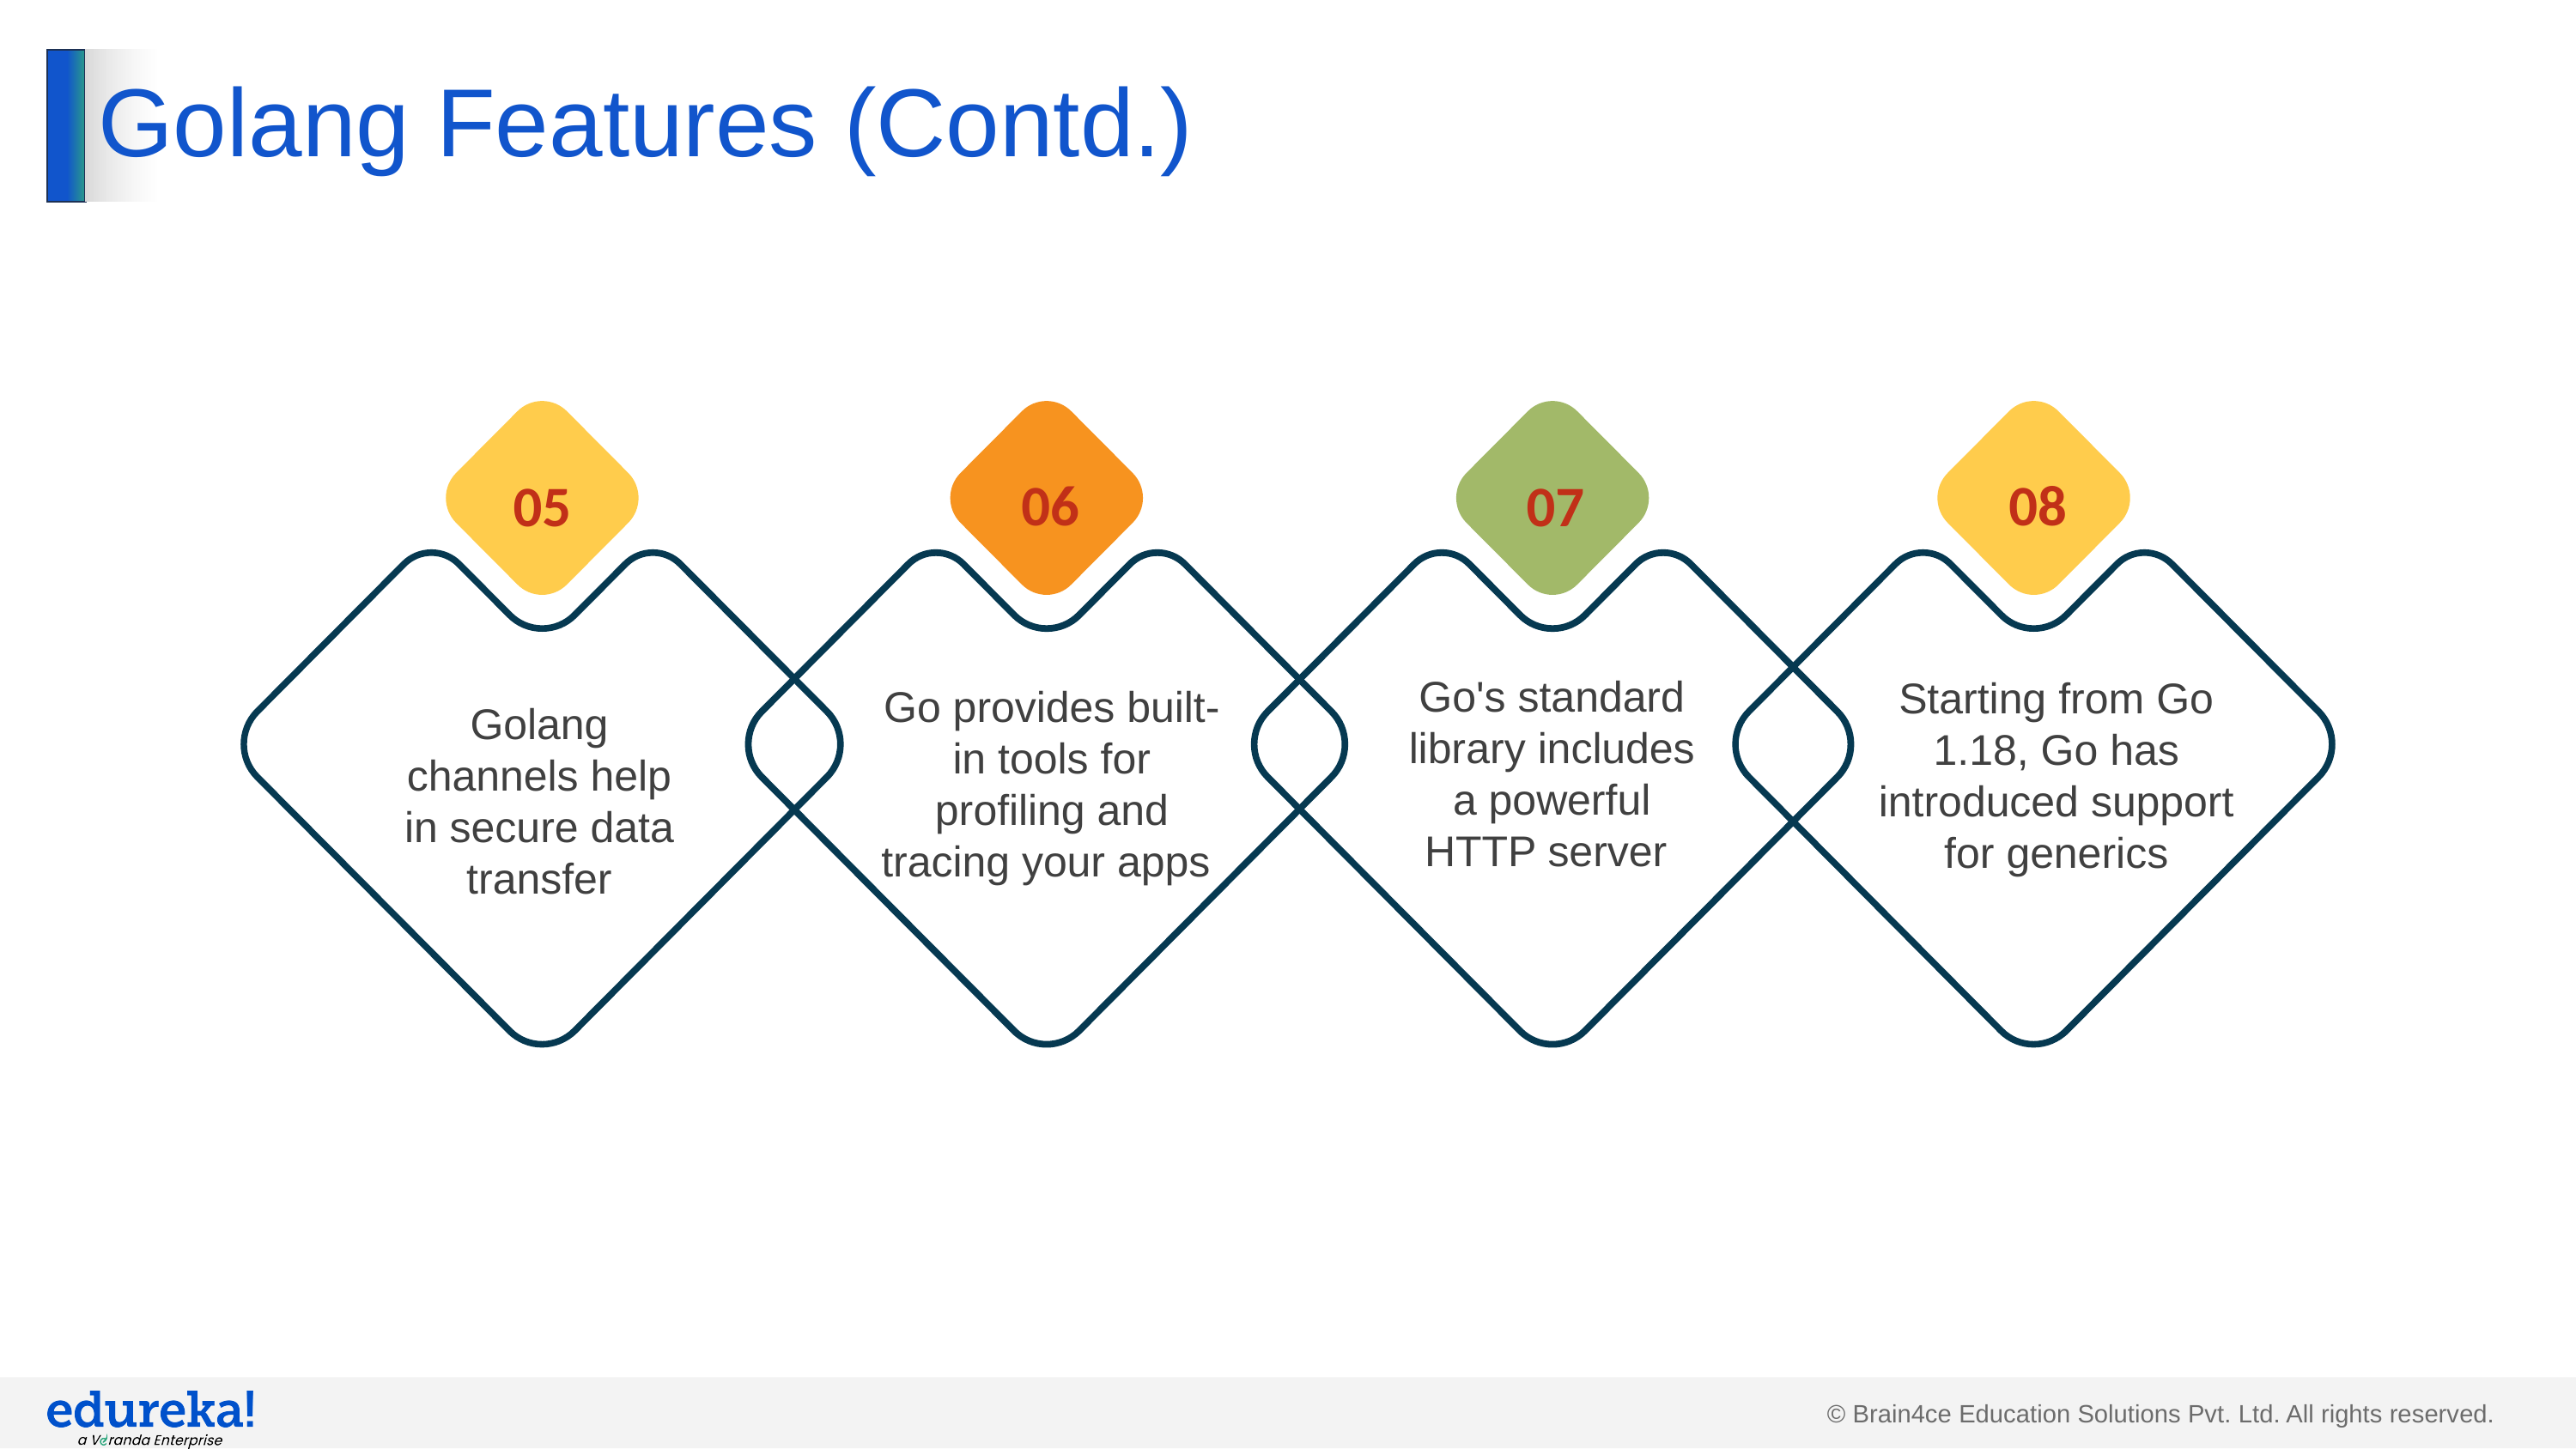

# Golang Features (Contd.)

06
08
05
07

Go's standard library includes a powerful HTTP server
Starting from Go 1.18, Go has introduced support for generics
Go provides built-in tools for profiling and tracing your apps
Golang channels help in secure data transfer